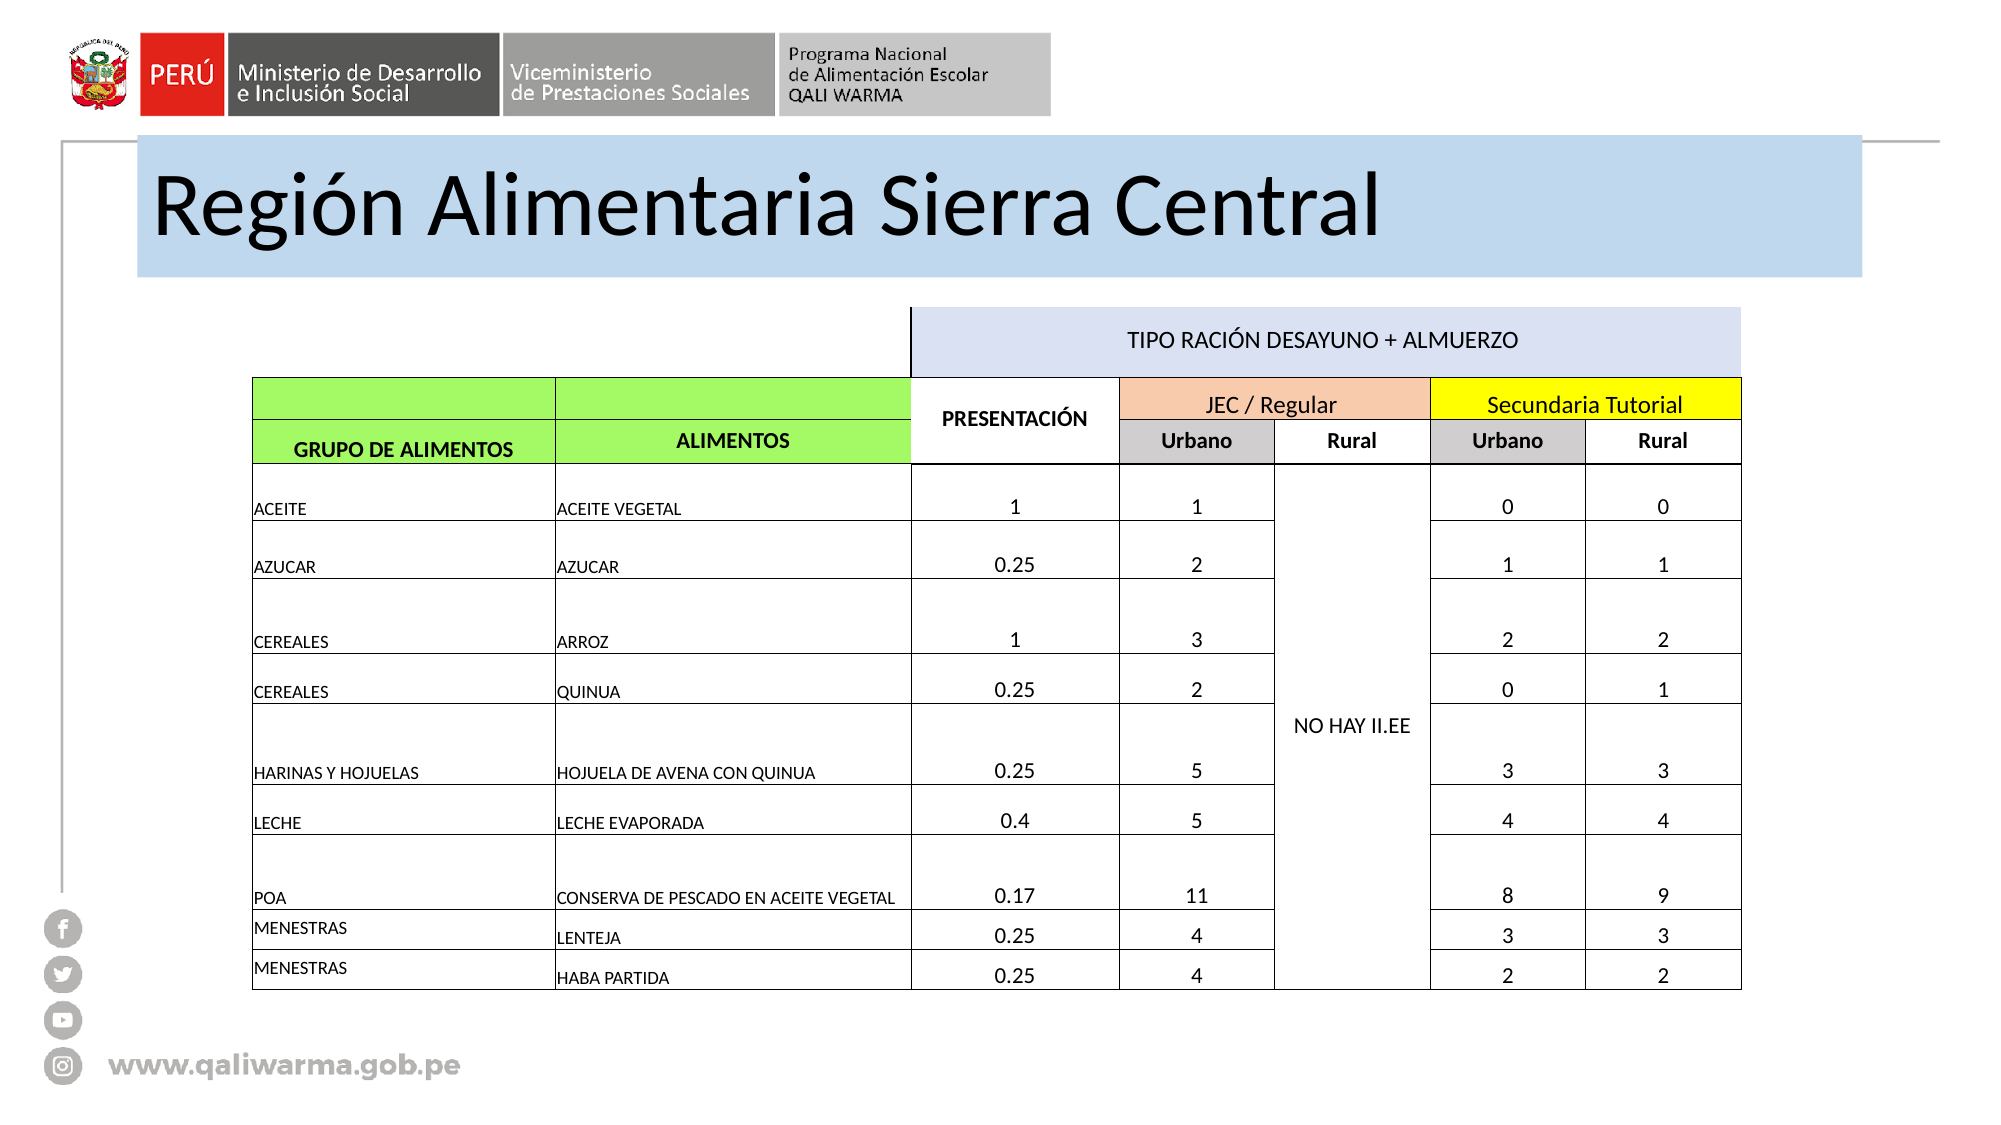

# Región Alimentaria Sierra Central

|  |  | TIPO RACIÓN DESAYUNO + ALMUERZO |  |  |  |  |
| --- | --- | --- | --- | --- | --- | --- |
|  |  | PRESENTACIÓN | JEC / Regular |  | Secundaria Tutorial |  |
| GRUPO DE ALIMENTOS | ALIMENTOS |  | Urbano | Rural | Urbano | Rural |
| ACEITE | ACEITE VEGETAL | 1 | 1 | NO HAY II.EE | 0 | 0 |
| AZUCAR | AZUCAR | 0.25 | 2 |  | 1 | 1 |
| CEREALES | ARROZ | 1 | 3 |  | 2 | 2 |
| CEREALES | QUINUA | 0.25 | 2 |  | 0 | 1 |
| HARINAS Y HOJUELAS | HOJUELA DE AVENA CON QUINUA | 0.25 | 5 |  | 3 | 3 |
| LECHE | LECHE EVAPORADA | 0.4 | 5 |  | 4 | 4 |
| POA | CONSERVA DE PESCADO EN ACEITE VEGETAL | 0.17 | 11 |  | 8 | 9 |
| MENESTRAS | LENTEJA | 0.25 | 4 |  | 3 | 3 |
| MENESTRAS | HABA PARTIDA | 0.25 | 4 |  | 2 | 2 |